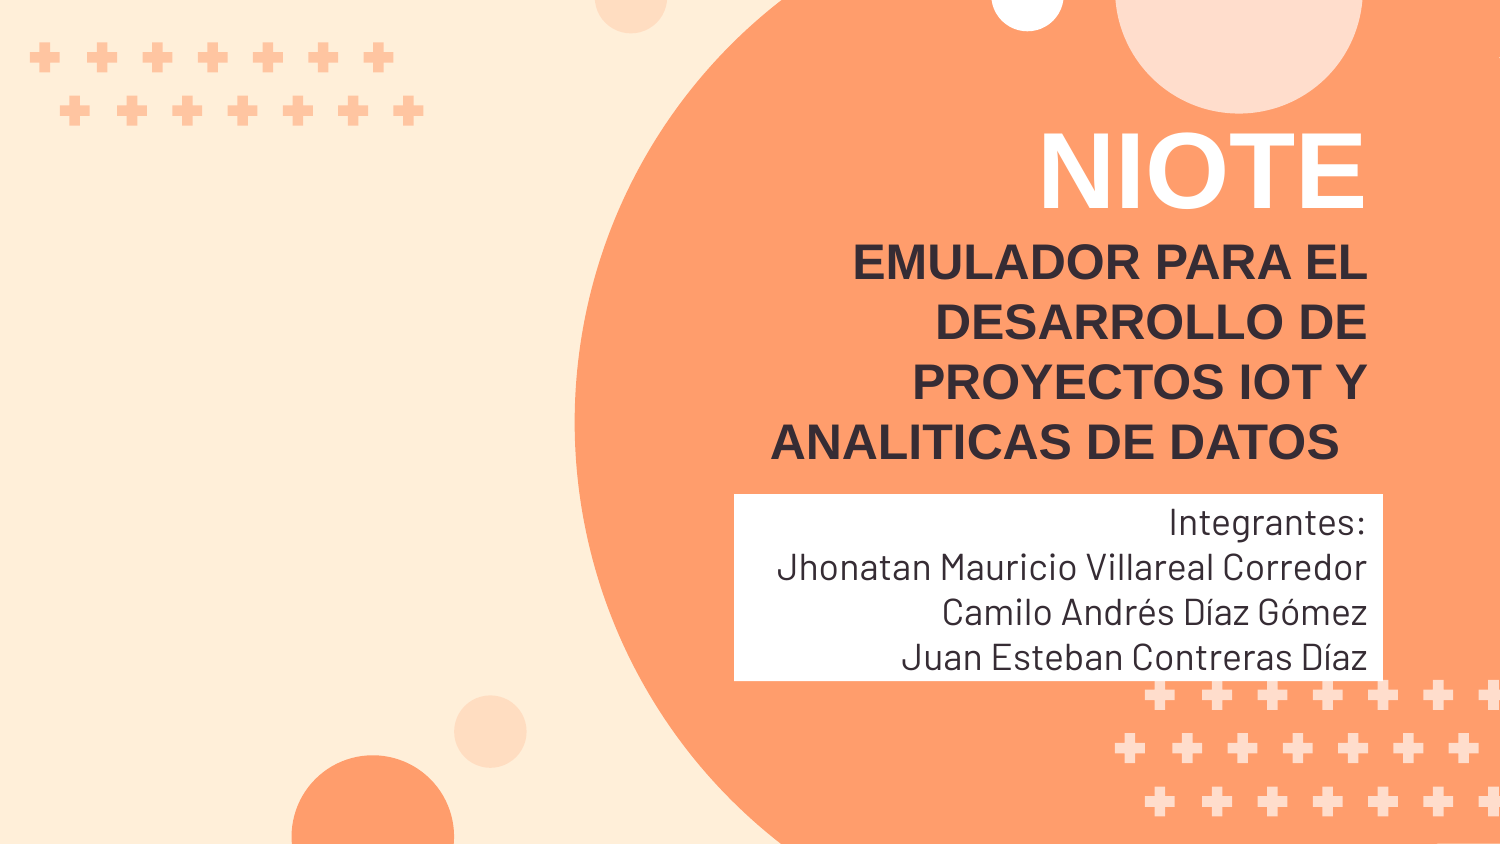

# NIOTE EMULADOR PARA EL DESARROLLO DE PROYECTOS IOT Y ANALITICAS DE DATOS
Integrantes:
Jhonatan Mauricio Villareal Corredor
Camilo Andrés Díaz Gómez
Juan Esteban Contreras Díaz